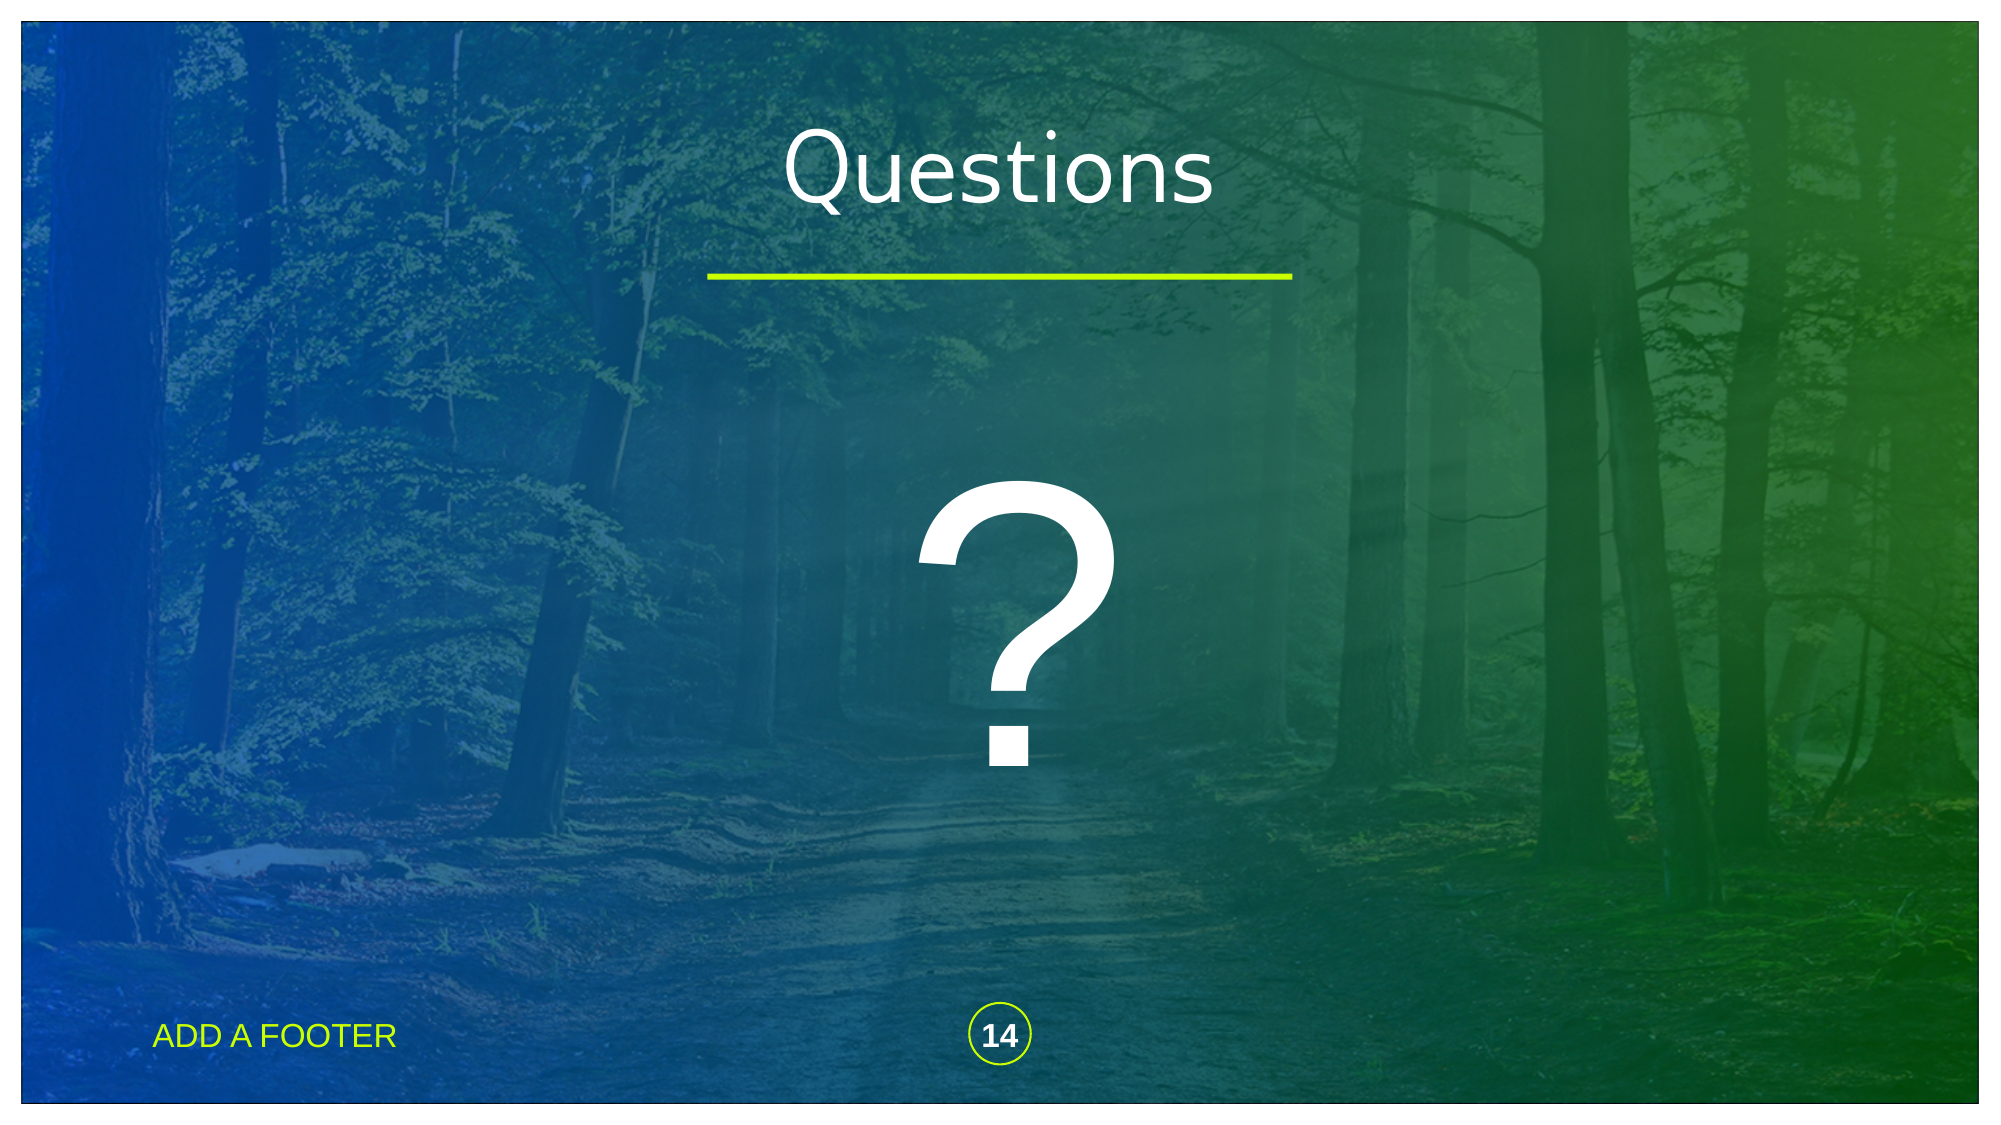

# Questions
?
ADD A FOOTER
14